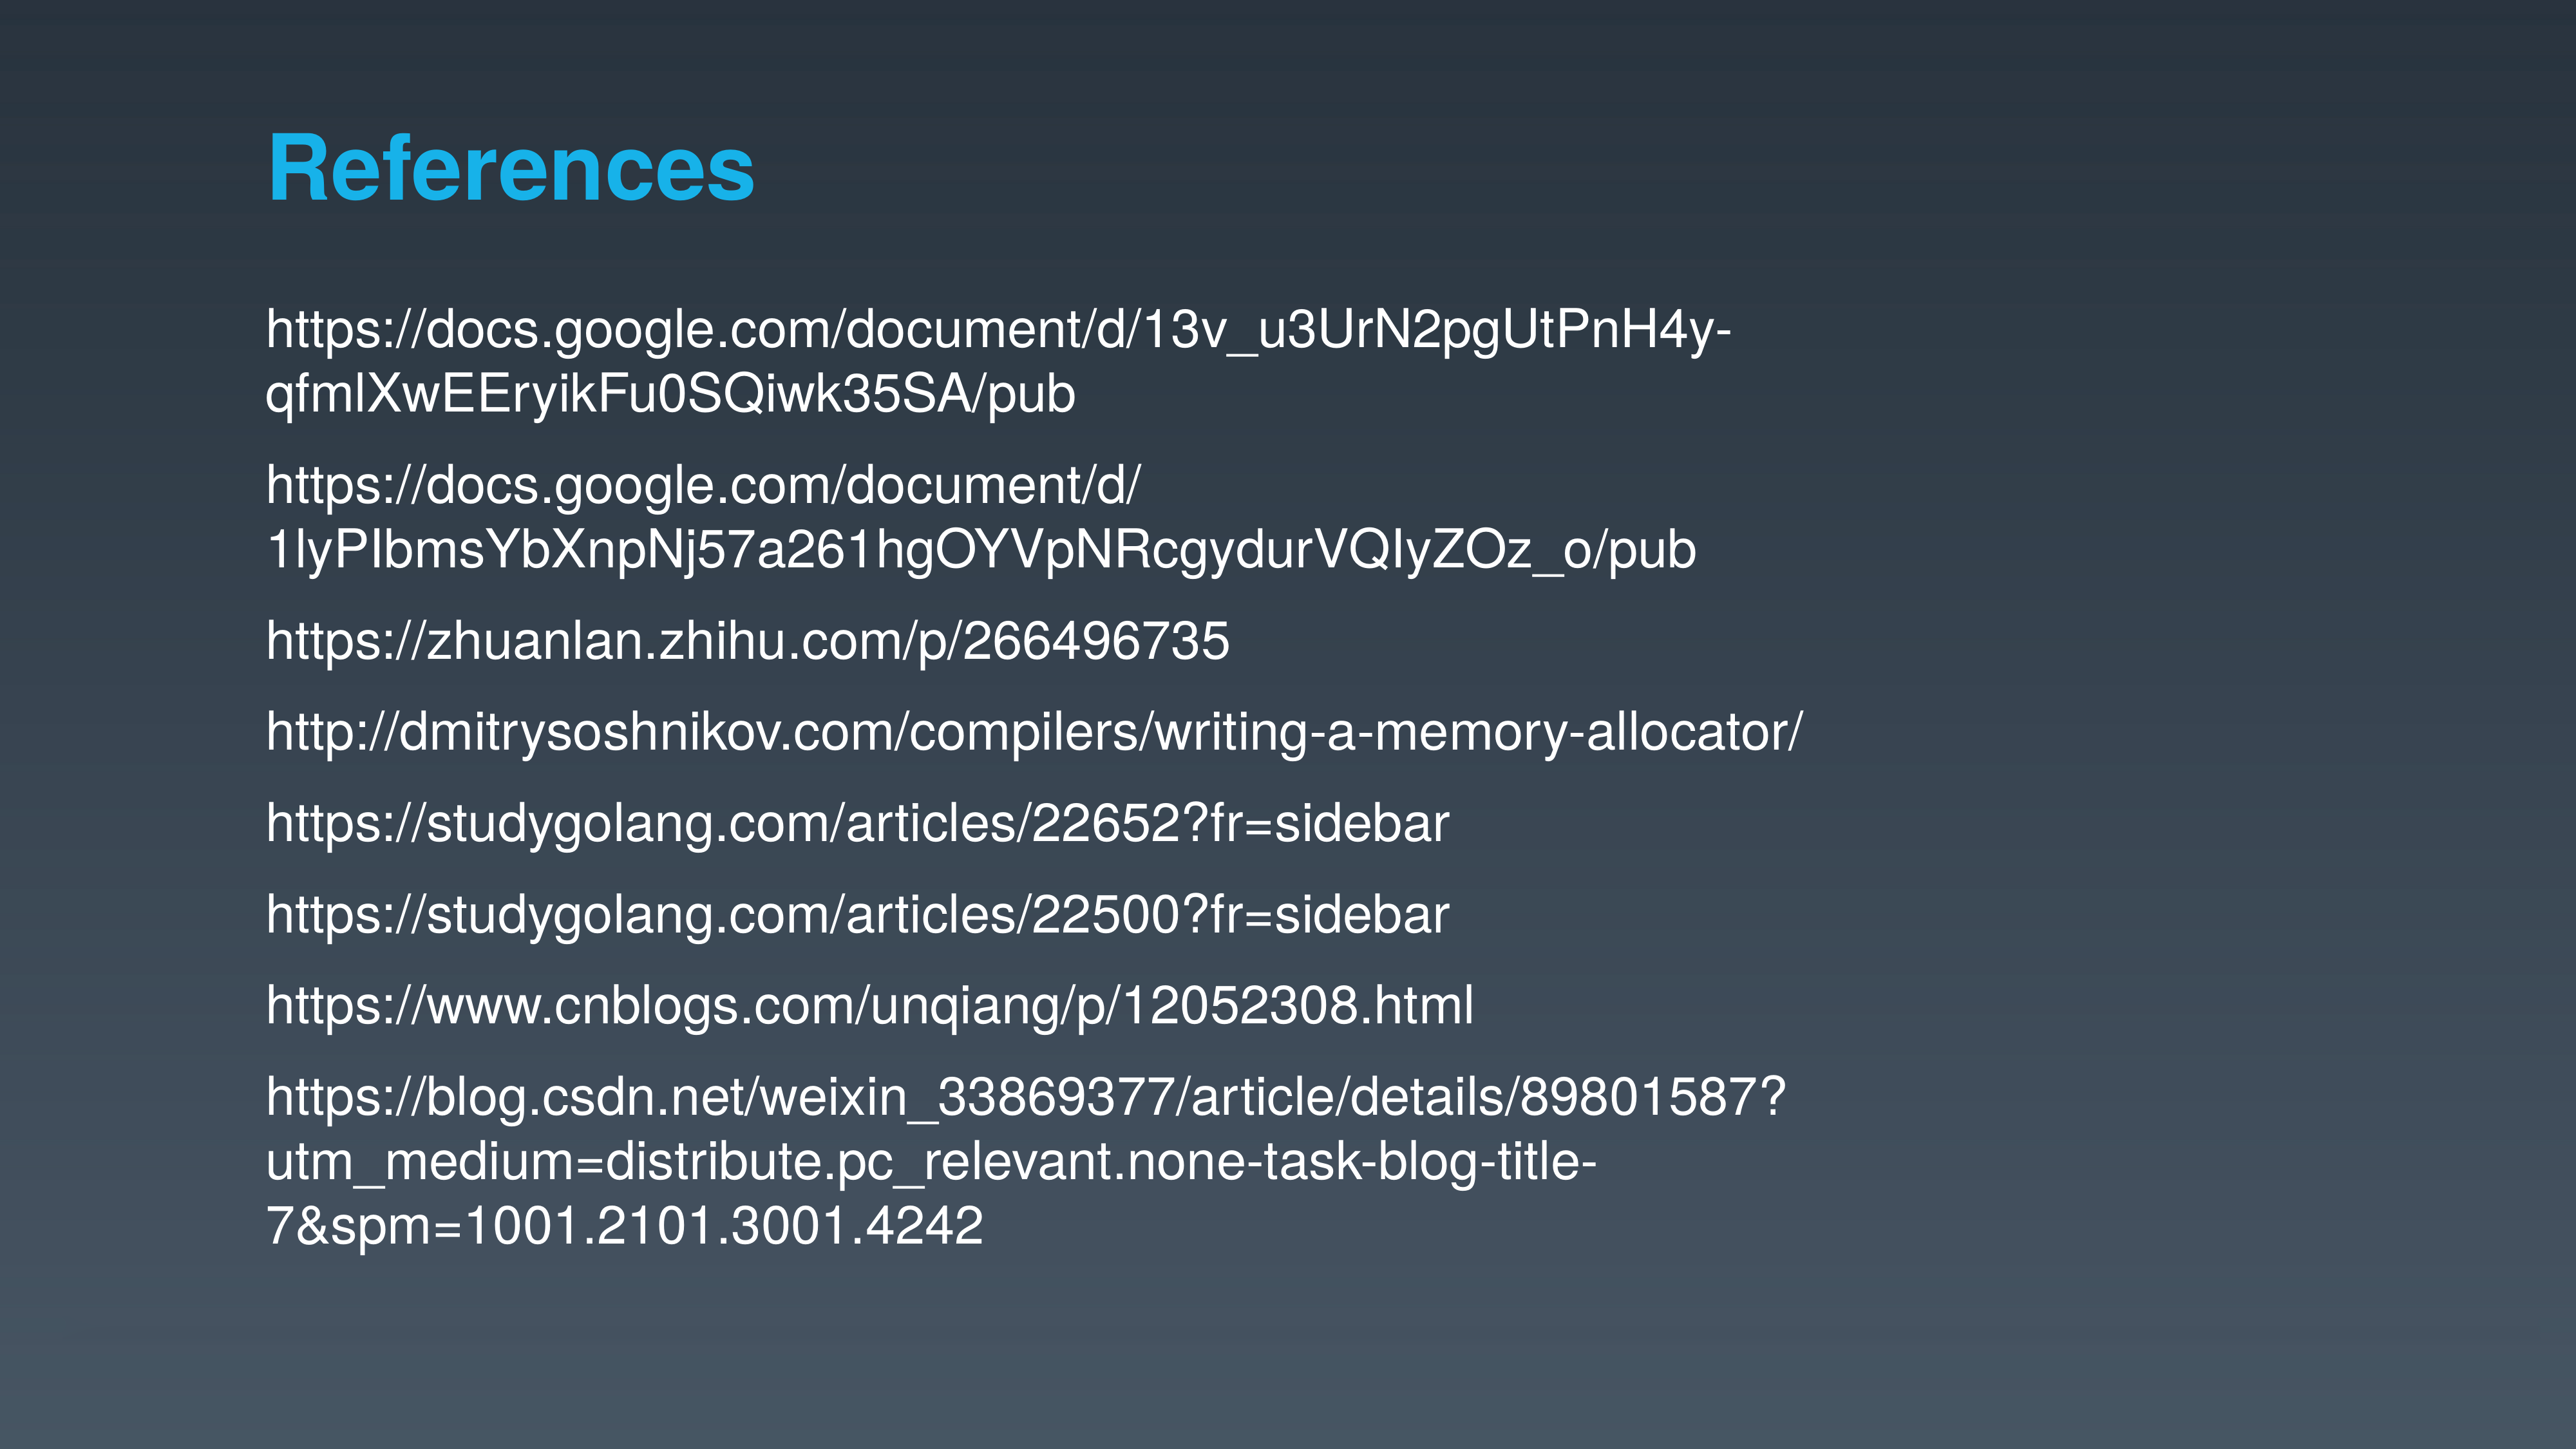

# References
https://docs.google.com/document/d/13v_u3UrN2pgUtPnH4y-qfmlXwEEryikFu0SQiwk35SA/pub
https://docs.google.com/document/d/1lyPIbmsYbXnpNj57a261hgOYVpNRcgydurVQIyZOz_o/pub
https://zhuanlan.zhihu.com/p/266496735
http://dmitrysoshnikov.com/compilers/writing-a-memory-allocator/
https://studygolang.com/articles/22652?fr=sidebar
https://studygolang.com/articles/22500?fr=sidebar
https://www.cnblogs.com/unqiang/p/12052308.html
https://blog.csdn.net/weixin_33869377/article/details/89801587?utm_medium=distribute.pc_relevant.none-task-blog-title-7&spm=1001.2101.3001.4242